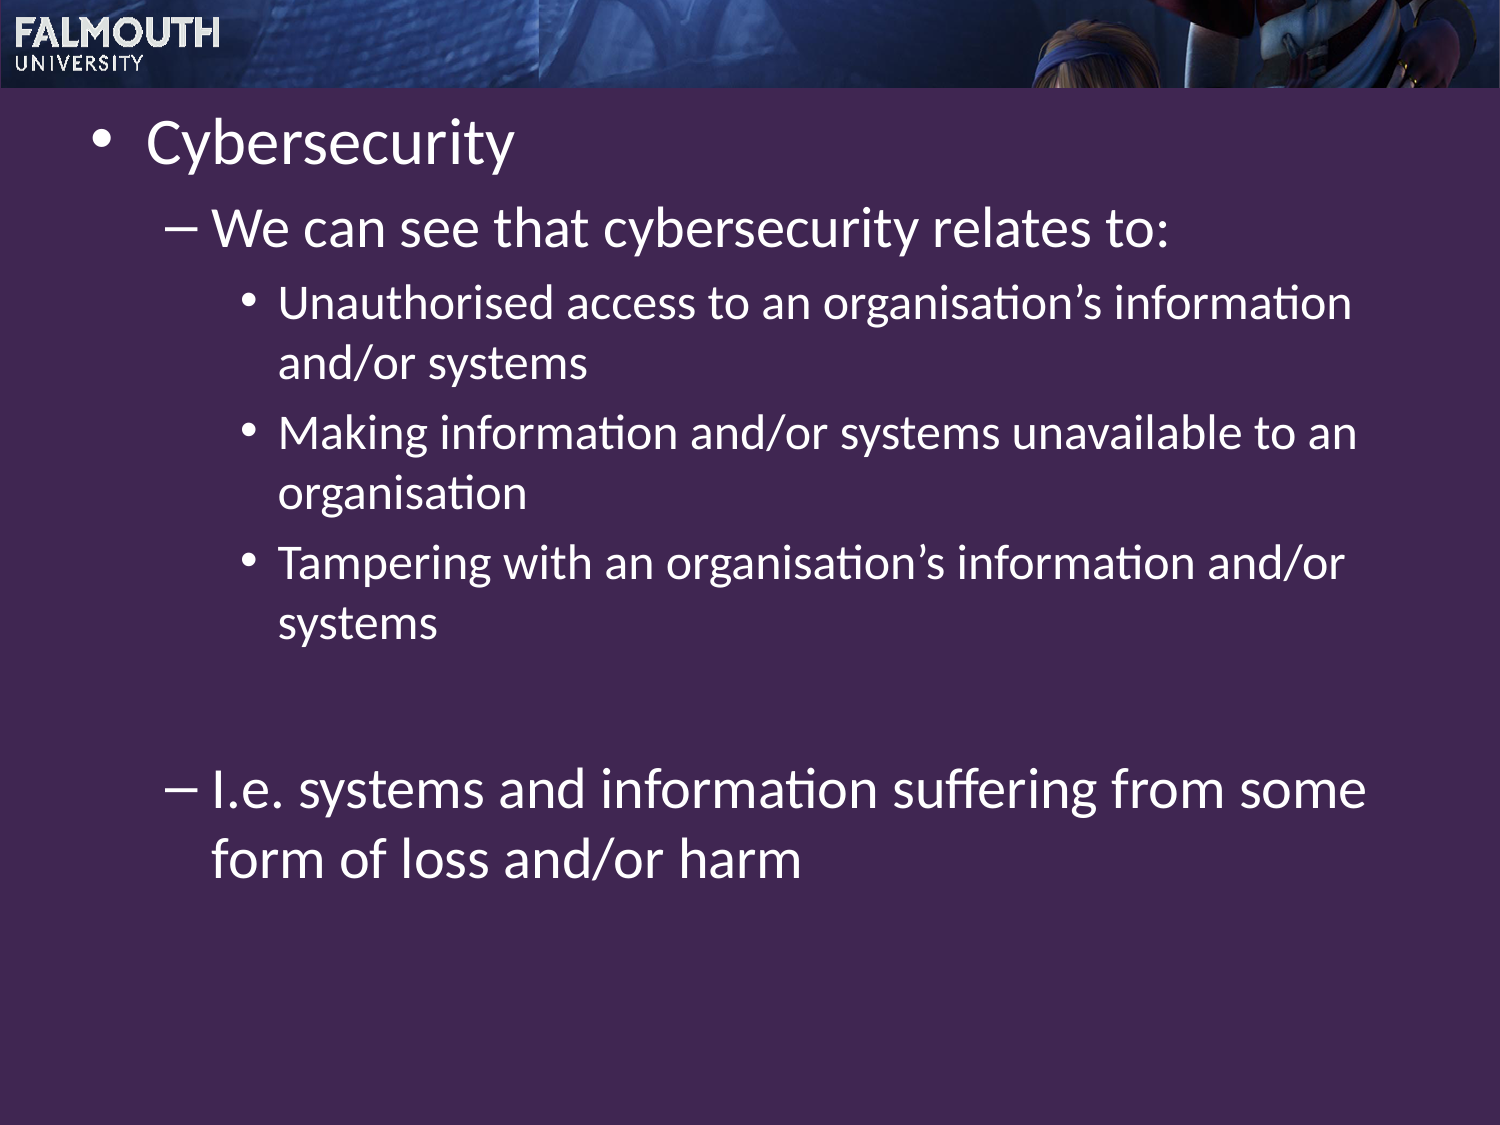

Cybersecurity
We can see that cybersecurity relates to:
Unauthorised access to an organisation’s information and/or systems
Making information and/or systems unavailable to an organisation
Tampering with an organisation’s information and/or systems

I.e. systems and information suffering from some form of loss and/or harm